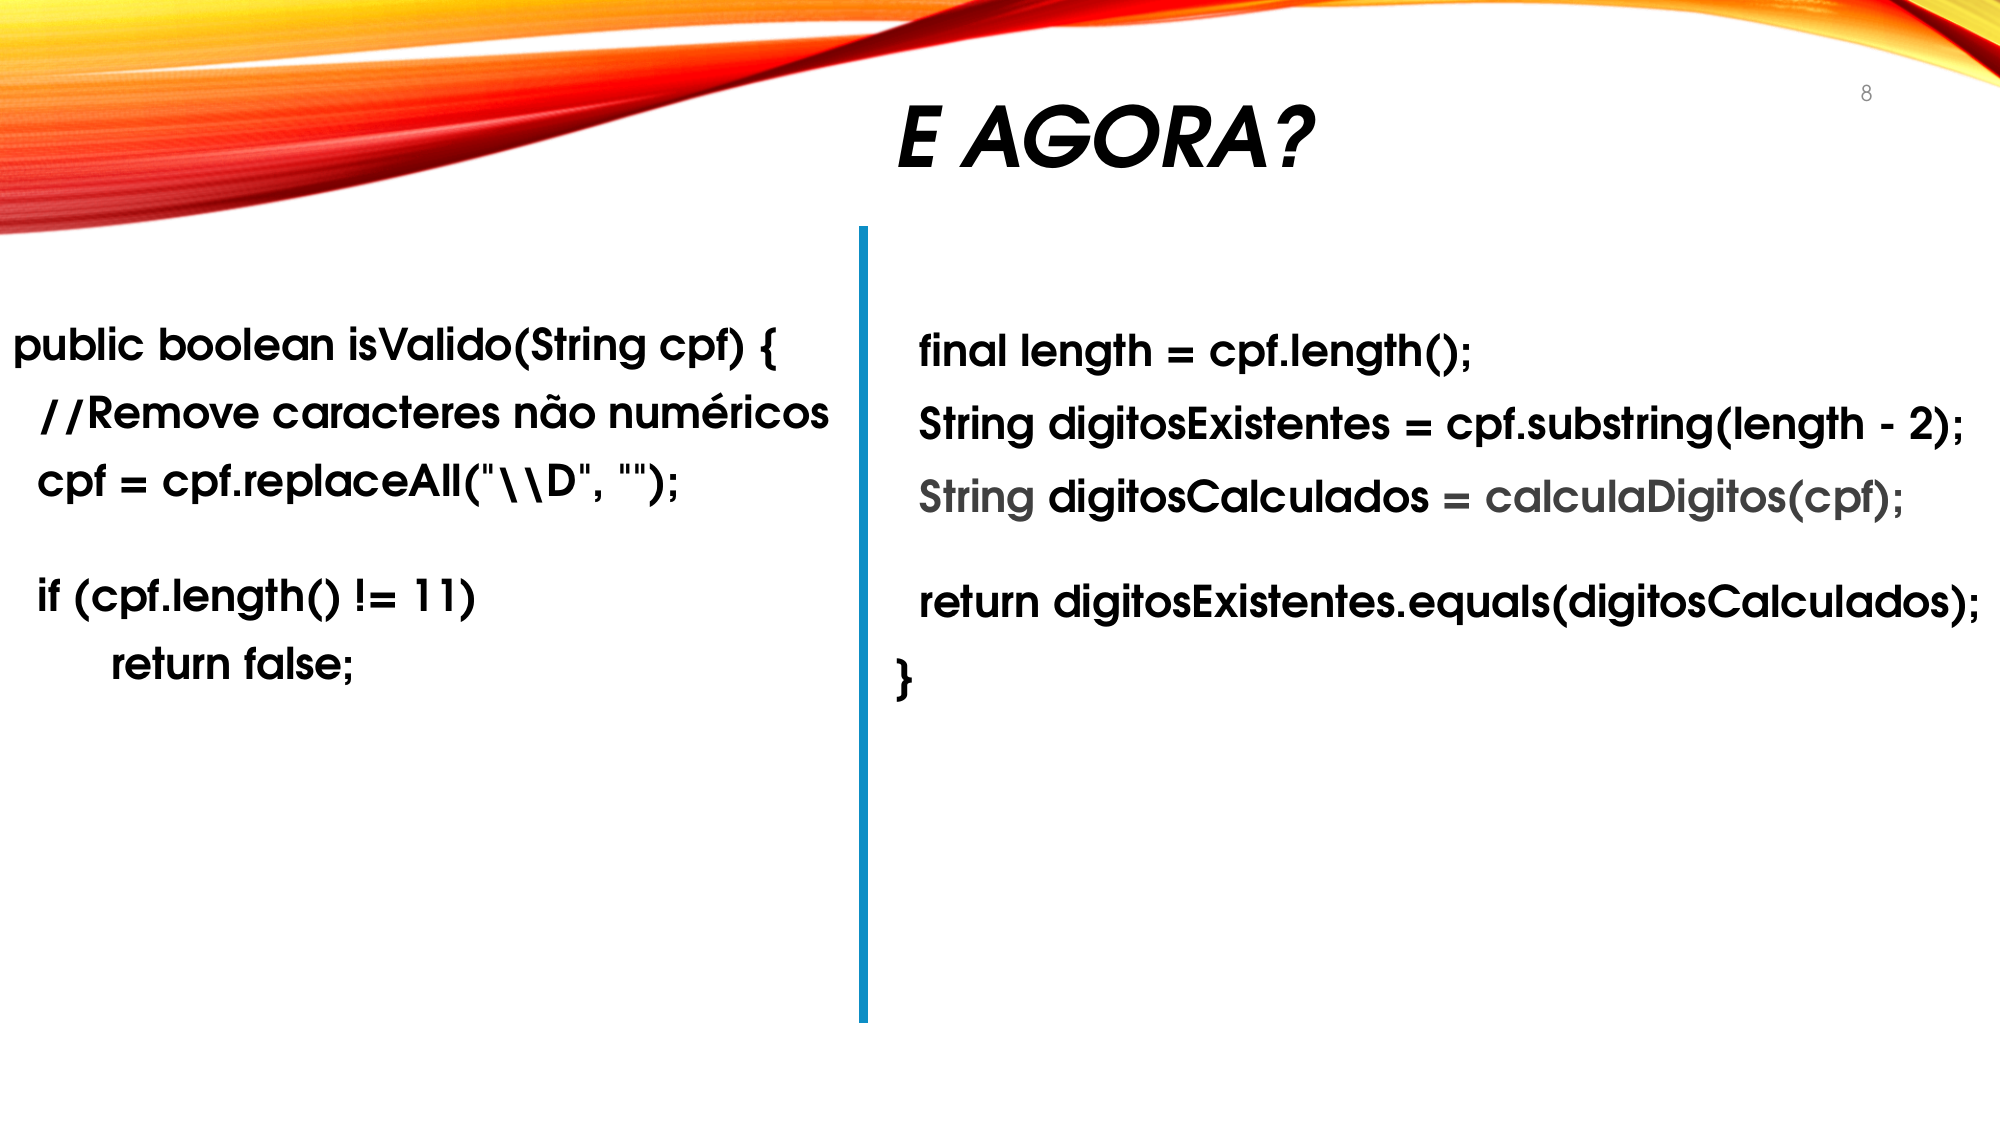

# E agora?
8
public boolean isValido(String cpf) {
  //Remove caracteres não numéricos
  cpf = cpf.replaceAll("\\D", "");
  if (cpf.length() != 11)
        return false;

  final length = cpf.length();
  String digitosExistentes = cpf.substring(length - 2);
  String digitosCalculados = calculaDigitos(cpf);
  return digitosExistentes.equals(digitosCalculados);
}